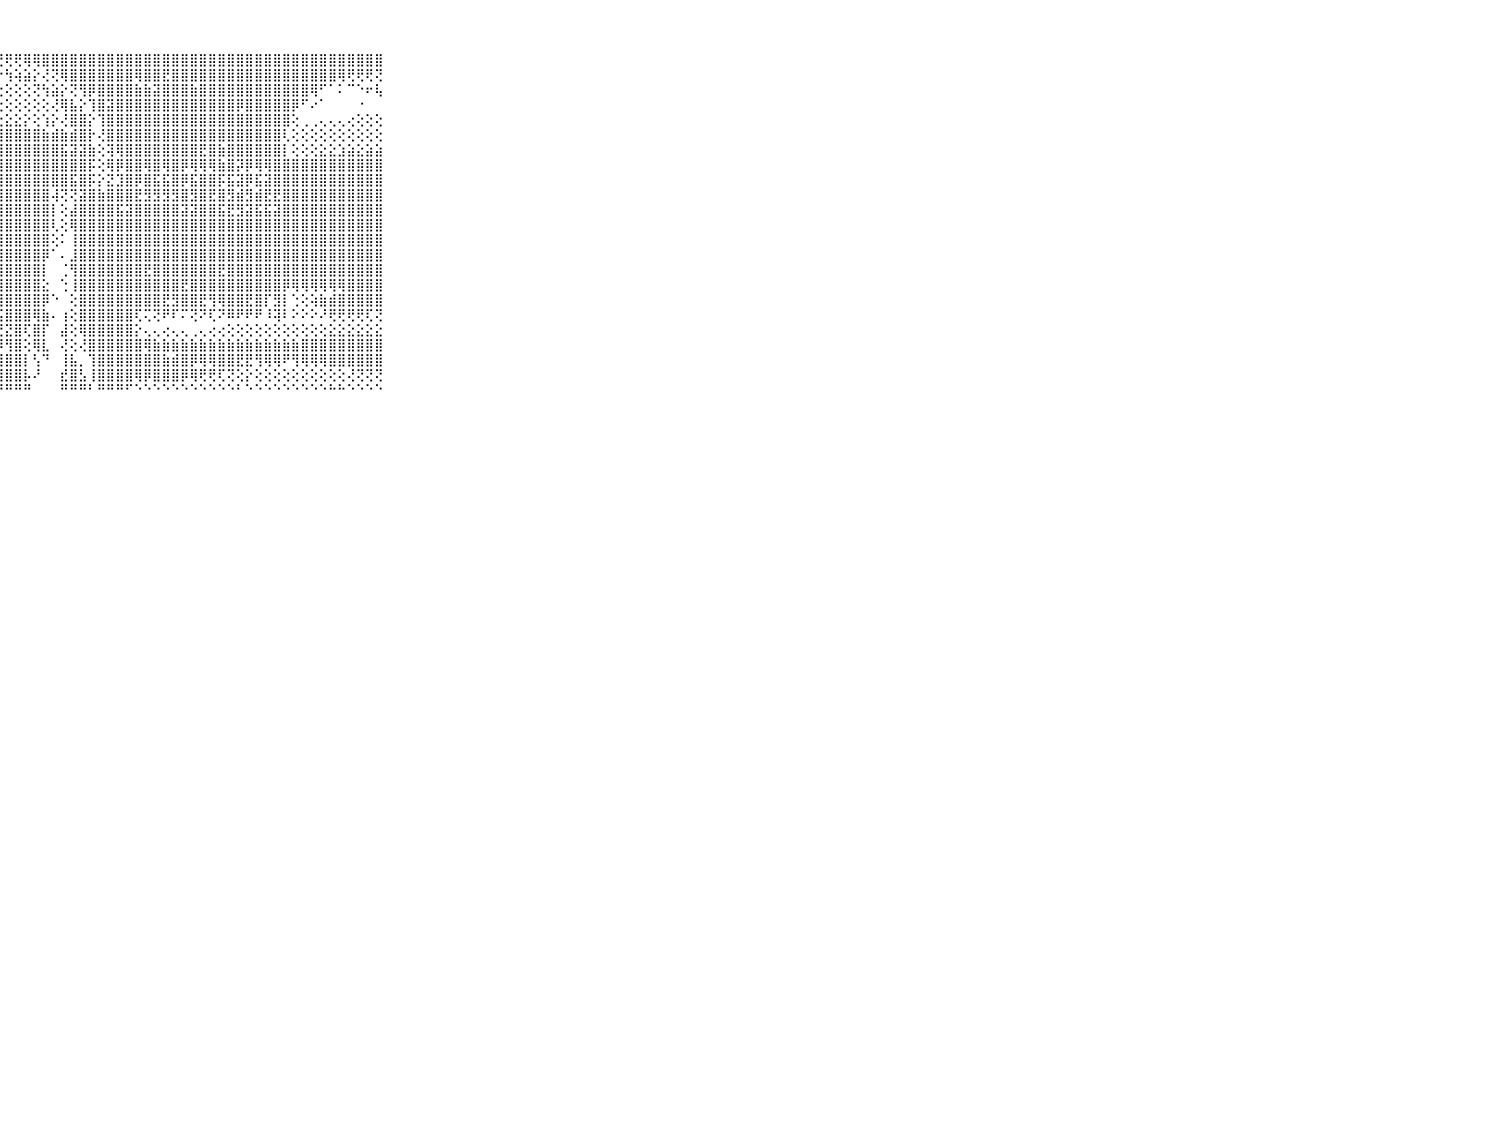

⠀⠀⠀⠀⠀⠀⠀⠀⠀⠀⠀⢸⢽⢽⣿⣿⣽⡻⣿⣿⡿⢫⣿⡧⢽⢝⢝⢟⢟⢟⢿⢿⣿⣿⣿⣿⣿⣿⣿⣿⣿⣿⣿⣿⣿⣿⣿⣿⣿⣿⣿⣿⣿⣿⣿⣿⣿⣿⣿⣿⣿⣿⣿⣿⣿⣿⣿⣿⣿⠀⠀⠀⠀⠀⠀⠀⠀⠀⠀⠀⠀
⠀⠀⠀⠀⠀⠀⠀⠀⠀⠀⠀⢽⣿⣿⣝⡮⣟⡿⢫⣾⢿⢯⢷⢷⢵⣥⣥⡕⢳⢵⣵⡕⢜⢝⢿⣿⣿⣿⣿⣿⣿⣿⢿⣿⣿⣟⣿⣿⣿⣿⣿⣿⣿⣿⣿⣿⣿⣿⣿⣿⣿⣿⣿⣿⢿⢟⢟⢟⢝⠀⠀⠀⠀⠀⠀⠀⠀⠀⠀⠀⠀
⠀⠀⠀⠀⠀⠀⠀⠀⠀⠀⠀⣿⢷⣽⣟⣝⡫⣻⢟⢕⢕⢕⢕⢕⢕⢕⢕⢕⢕⢕⢕⢝⢳⣵⡕⢝⢻⡿⣿⣿⣿⣿⣷⣷⣽⣿⣿⣿⣷⣿⣿⣿⣿⣿⣿⣿⣿⣿⣿⣿⣿⢿⠋⠁⠅⠉⠑⠖⢧⠀⠀⠀⠀⠀⠀⠀⠀⠀⠀⠀⠀
⠀⠀⠀⠀⠀⠀⠀⠀⠀⠀⠀⣿⣿⣿⡟⢕⣾⡕⢕⢕⡕⢕⢕⢕⢕⢕⢕⢕⢕⢕⢕⢕⢕⢜⢿⣧⡕⢹⣿⣽⣿⣿⣿⣿⣿⣿⣿⣿⣿⣿⣿⣿⣿⡿⣿⣿⣿⣿⣿⡿⠋⠔⠁⠀⠀⠀⠐⠀⠀⠀⠀⠀⠀⠀⠀⠀⠀⠀⠀⠀⠀
⠀⠀⠀⠀⠀⠀⠀⠀⠀⠀⠀⢿⣿⢝⢇⣸⣿⣿⣿⣿⣾⣿⣧⣵⣕⣵⣧⣕⣕⣕⡕⢕⢱⡕⢜⣿⣿⡕⢹⣿⣿⣿⣿⣿⣿⣿⣿⣿⣿⣿⣿⣿⣿⣿⣿⣿⣿⣿⣿⢕⢀⢀⢄⢄⢄⢔⢕⢕⢕⠀⠀⠀⠀⠀⠀⠀⠀⠀⠀⠀⠀
⠀⠀⠀⠀⠀⠀⠀⠀⠀⠀⠀⢜⢧⣾⣕⣿⣿⣿⣿⣿⣿⣿⣿⣿⣿⣿⣿⣿⣿⣿⣿⣿⣷⣾⣷⣾⣿⡗⢜⣿⣿⣿⣿⣿⣿⣿⣿⣿⣿⣿⣿⣿⣿⣿⣿⣿⣿⣿⢇⢕⢕⢕⢕⢕⢕⢕⢕⢕⢕⠀⠀⠀⠀⠀⠀⠀⠀⠀⠀⠀⠀
⠀⠀⠀⠀⠀⠀⠀⠀⠀⠀⠀⢕⣕⢜⢝⣿⣿⣿⣿⣿⣿⣿⣿⣿⣿⣿⣿⣿⣿⣿⣿⣿⣿⣿⣯⣽⣽⣷⢕⢽⢿⣿⣿⣿⣿⣿⣿⣿⣿⣟⣿⣷⣿⣿⣿⣿⣿⣿⡇⢕⢕⢕⣕⣕⣱⣵⣕⣵⣵⠀⠀⠀⠀⠀⠀⠀⠀⠀⠀⠀⠀
⠀⠀⠀⠀⠀⠀⠀⠀⠀⠀⠀⢱⢷⢷⣿⣿⣿⣿⣿⣿⣿⣿⣿⣿⣿⣿⣿⣿⣿⣿⣿⣿⣿⣿⣿⣿⣿⡯⢕⢿⡿⣿⣿⢿⣿⢿⣿⡿⢿⢿⢿⣷⣿⡽⡿⢿⢿⣿⣿⣿⣿⣿⣿⣿⣿⣿⣿⣿⣿⠀⠀⠀⠀⠀⠀⠀⠀⠀⠀⠀⠀
⠀⠀⠀⠀⠀⠀⠀⠀⠀⠀⠀⣕⣷⣷⣾⣿⣿⣿⣿⣿⣿⣿⣿⣿⣿⣿⣿⣿⣿⣿⣿⣿⣿⣿⣿⣯⣿⡯⡕⣝⣹⣿⡿⣿⣯⣯⣿⡿⣯⣿⣿⡯⣯⣽⡿⣯⣽⣿⣿⣿⣿⣿⣿⣿⣿⣿⣿⣿⣿⠀⠀⠀⠀⠀⠀⠀⠀⠀⠀⠀⠀
⠀⠀⠀⠀⠀⠀⠀⠀⠀⠀⠀⣜⣿⣿⣿⣿⣿⣿⣿⣿⣿⣿⣿⣿⣿⣿⣿⣿⣿⣿⣿⣿⣿⢼⢝⢝⣽⣿⣷⣿⣿⣿⣟⣻⣻⣻⣻⣿⣻⣿⣟⣿⣻⣾⣻⣾⣟⣟⣿⣿⣿⣿⣿⣿⣿⣿⣿⣿⣿⠀⠀⠀⠀⠀⠀⠀⠀⠀⠀⠀⠀
⠀⠀⠀⠀⠀⠀⠀⠀⠀⠀⠀⢜⣝⡕⣹⢿⣿⣿⣿⣿⣿⣿⣿⣿⣿⣿⣿⣿⣿⣿⣿⣿⣿⡇⢕⣼⣿⣿⣿⣿⣯⣽⣿⣿⣿⣿⣿⣽⣽⣿⣿⣯⣟⣻⣽⣯⣯⣽⣿⣿⣿⣿⣿⣿⣿⣿⣿⣿⣿⠀⠀⠀⠀⠀⠀⠀⠀⠀⠀⠀⠀
⠀⠀⠀⠀⠀⠀⠀⠀⠀⠀⠀⢸⢿⡗⢝⣻⣿⣿⣿⣿⣿⣿⣿⣿⣿⣿⣿⣿⣿⣿⣿⣿⣿⢇⢕⢿⣿⣿⣿⣿⣿⣿⣿⣿⣿⣿⣿⣿⣿⣿⣿⣿⣿⣿⣿⣿⣿⣿⣿⣿⣿⣿⣿⣿⣿⣿⣿⣿⣿⠀⠀⠀⠀⠀⠀⠀⠀⠀⠀⠀⠀
⠀⠀⠀⠀⠀⠀⠀⠀⠀⠀⠀⢕⢺⢇⢕⢺⣿⣿⣿⣿⣿⣿⣿⣿⣿⣿⣿⣿⣿⣿⣿⣿⣿⢕⠅⢸⣿⣿⣿⣿⣿⣿⣿⣿⣿⣿⣿⣿⣿⣿⣿⣿⣿⣿⣿⣿⣿⣿⣿⣿⣿⣿⣿⣿⣿⣿⣿⣿⣿⠀⠀⠀⠀⠀⠀⠀⠀⠀⠀⠀⠀
⠀⠀⠀⠀⠀⠀⠀⠀⠀⠀⠀⢕⢕⢕⢕⣾⣿⣿⣿⣿⣿⣿⣿⣿⣿⣿⣿⣿⣿⣿⣿⣿⡿⠁⠄⣸⣿⣿⣿⣿⣿⣿⣿⣿⣿⣿⣿⣿⣿⣿⣿⣿⣿⣿⣿⣿⣿⣿⣿⣿⣿⣿⣿⣿⣿⣿⣿⣿⣿⠀⠀⠀⠀⠀⠀⠀⠀⠀⠀⠀⠀
⠀⠀⠀⠀⠀⠀⠀⠀⠀⠀⠀⣼⣷⣿⣗⢾⣿⣿⣿⣿⣿⣿⣿⣿⣿⣿⣿⣿⣿⣿⣿⣿⡇⠀⢈⢻⣿⣿⣿⣿⣿⣿⣿⣟⣿⣿⣿⣿⣿⣿⣿⣟⣿⣿⣿⣿⣿⣿⣿⣿⣿⣿⣿⣿⣿⣿⣿⣿⣿⠀⠀⠀⠀⠀⠀⠀⠀⠀⠀⠀⠀
⠀⠀⠀⠀⠀⠀⠀⠀⠀⠀⠀⣿⣿⣿⣷⣿⣿⣿⣿⣿⣿⣿⣿⣿⣿⣿⣿⣿⣿⣿⣿⣿⣕⠀⢑⢸⣿⣿⣿⣿⣿⣿⣿⣿⣿⣿⣿⣟⣿⣿⣿⣿⣿⣿⣿⣿⣿⣿⡿⢿⢿⢿⢿⢿⢿⣿⣿⣿⣿⠀⠀⠀⠀⠀⠀⠀⠀⠀⠀⠀⠀
⠀⠀⠀⠀⠀⠀⠀⠀⠀⠀⠀⣿⣿⣿⣿⣿⣟⣻⣟⣿⣟⣟⡟⢟⣟⣟⣿⣿⣿⣿⣿⣿⡿⠑⠀⢕⣿⣿⣿⣿⣿⣿⣿⣿⣿⣟⣻⣿⣿⣟⢻⢿⣿⣿⣟⣿⡏⣻⡇⢑⢕⢵⣷⣾⣿⣿⣿⣿⣿⠀⠀⠀⠀⠀⠀⠀⠀⠀⠀⠀⠀
⠀⠀⠀⠀⠀⠀⠀⠀⠀⠀⠀⣿⣿⣿⣿⣿⣿⣾⣿⣧⣧⣿⣿⣿⣿⣿⣿⣯⣿⣿⣿⢿⣷⠄⢰⢕⣿⣿⣿⣿⣿⣿⢏⢍⢝⠟⠏⠍⢝⠝⢏⠝⠿⠟⠟⠟⠸⢽⠇⠕⠕⠕⠜⢟⢟⢟⢟⢏⢝⠀⠀⠀⠀⠀⠀⠀⠀⠀⠀⠀⠀
⠀⠀⠀⠀⠀⠀⠀⠀⠀⠀⠀⢿⢟⢻⠻⢟⢿⢟⢟⢟⢚⢛⢟⢛⢛⣏⡝⢝⣝⣿⢏⣿⡏⠀⣼⢕⢿⣿⣿⣿⣿⣿⡕⢄⢄⢔⢄⢄⢀⢄⢔⢔⢕⢕⢕⢕⢕⢕⢕⢕⢕⢕⢕⣕⣕⣕⣕⣕⣕⠀⠀⠀⠀⠀⠀⠀⠀⠀⠀⠀⠀
⠀⠀⠀⠀⠀⠀⠀⠀⠀⠀⠀⢔⢕⢕⢕⢕⢕⢕⢕⢕⢕⡱⡗⡯⣾⡝⡷⡼⢻⣿⢕⢿⣇⠀⢜⢕⢜⣿⣿⣿⣿⣿⣿⢿⣷⣷⣷⣷⣷⣷⣷⣷⣷⣷⣷⣷⣷⣷⣷⣷⣿⣿⣿⣿⣿⣿⣿⣿⣿⠀⠀⠀⠀⠀⠀⠀⠀⠀⠀⠀⠀
⠀⠀⠀⠀⠀⠀⠀⠀⠀⠀⠀⣵⣵⣕⣱⣵⣵⣵⣷⣾⣷⣷⣿⣿⣷⣿⣿⣿⣿⣿⡇⢣⠙⠀⢸⣧⡀⢹⣿⣿⣿⣿⣿⣿⣿⣷⣾⣿⡿⢿⢿⣿⣿⣟⣟⢻⢿⢿⠟⢻⢿⢿⢿⣿⣿⣿⣿⣿⣿⠀⠀⠀⠀⠀⠀⠀⠀⠀⠀⠀⠀
⠀⠀⠀⠀⠀⠀⠀⠀⠀⠀⠀⠟⢟⢟⢟⢻⢿⢿⣿⣿⣿⣿⣿⣿⣿⣿⣿⣿⣿⣿⡧⠜⠀⠀⣞⣿⣣⢸⣿⣿⣿⣿⢿⡿⣿⣿⣿⡿⢿⢟⢟⢏⢝⢕⡕⢕⢕⢕⢕⢕⢕⢕⢕⢕⢕⢜⢝⢝⢝⠀⠀⠀⠀⠀⠀⠀⠀⠀⠀⠀⠀
⠀⠀⠀⠀⠀⠀⠀⠀⠀⠀⠀⠀⠑⠑⠑⠘⠛⠛⠛⠛⠛⠛⠛⠛⠛⠛⠛⠛⠛⠛⠛⠀⠀⠀⠛⠛⠛⠃⠛⠛⠛⠋⠑⠑⠑⠑⠑⠑⠑⠑⠑⠑⠑⠃⠑⠑⠑⠑⠑⠑⠑⠑⠑⠓⠓⠑⠑⠑⠑⠀⠀⠀⠀⠀⠀⠀⠀⠀⠀⠀⠀